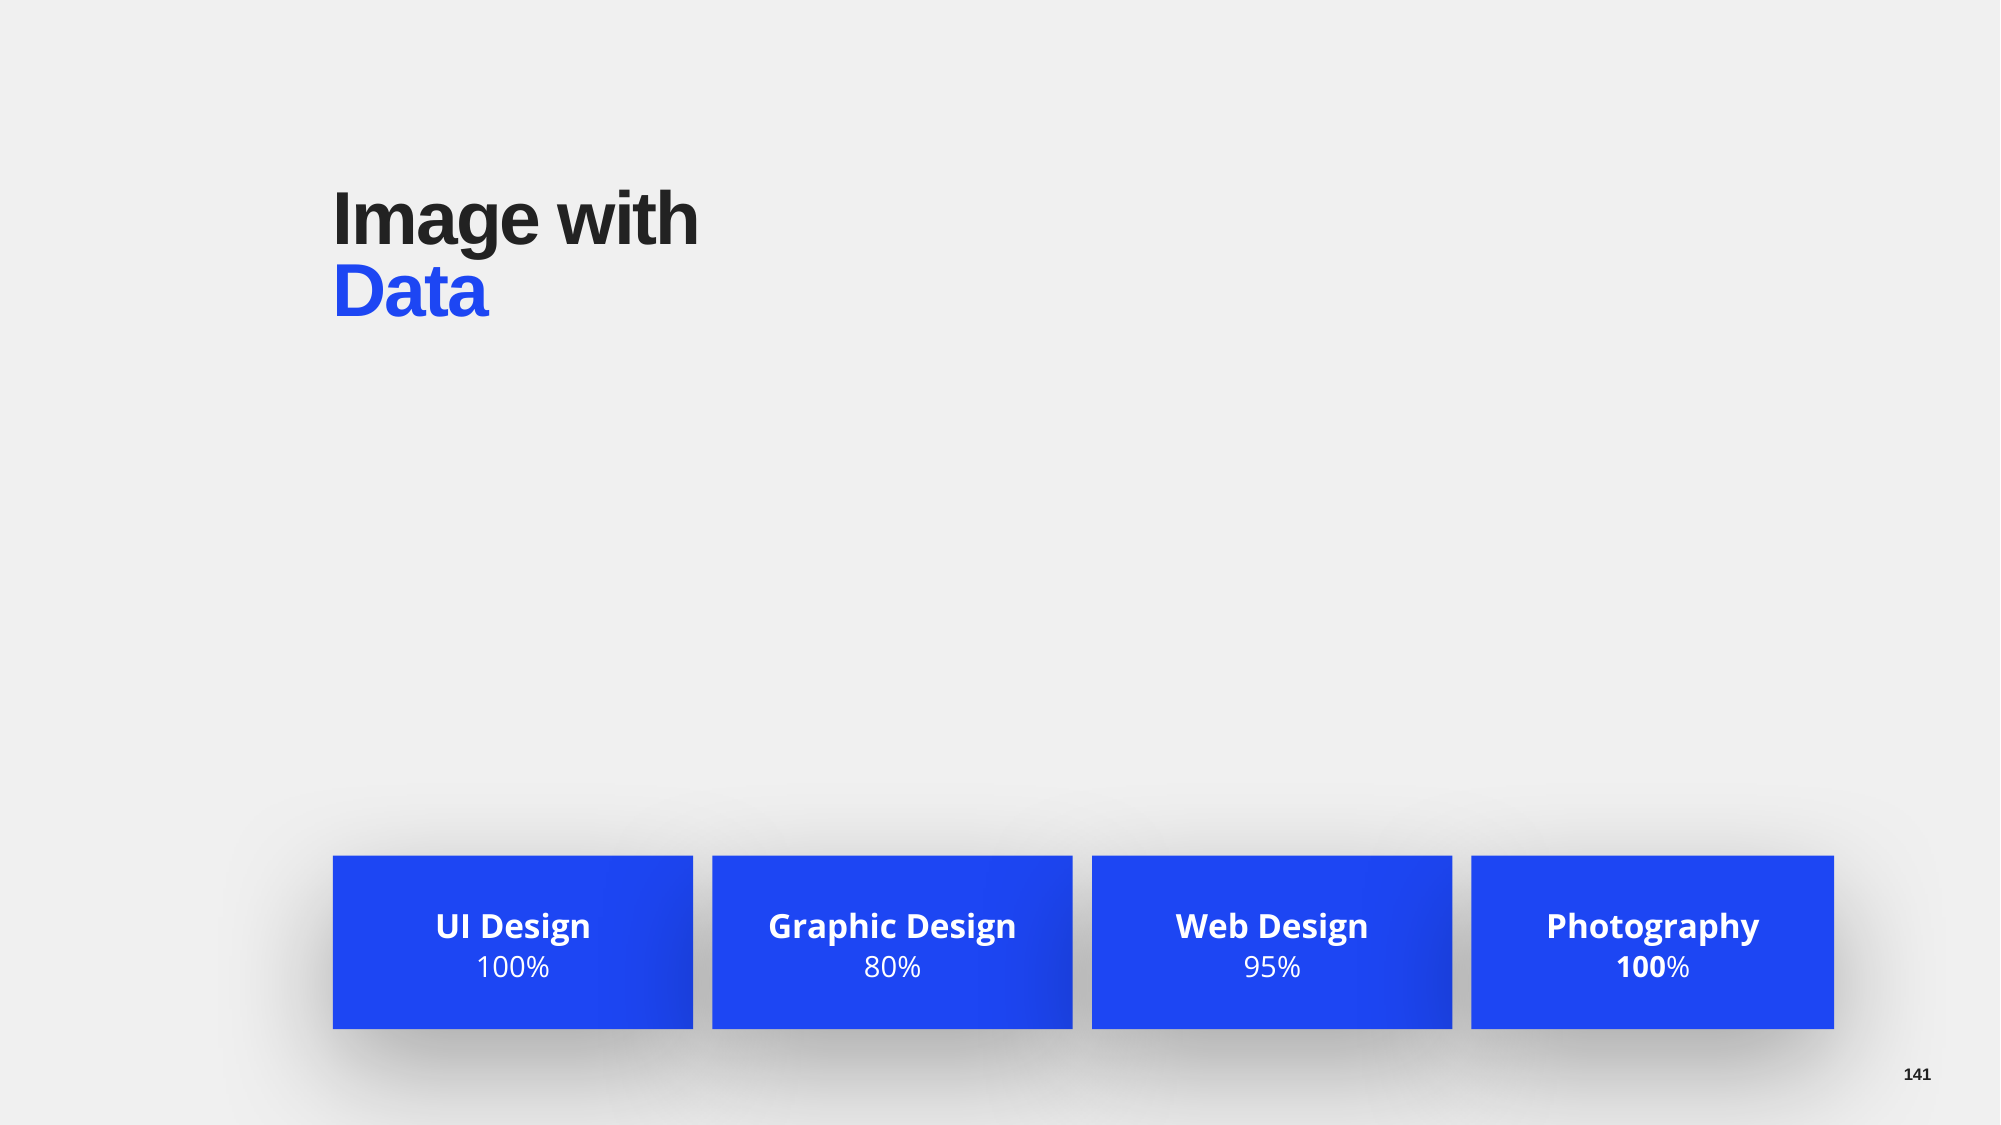

# Image with Data

UI Design
100%
Graphic Design
80%
Web Design
95%
Photography
100%